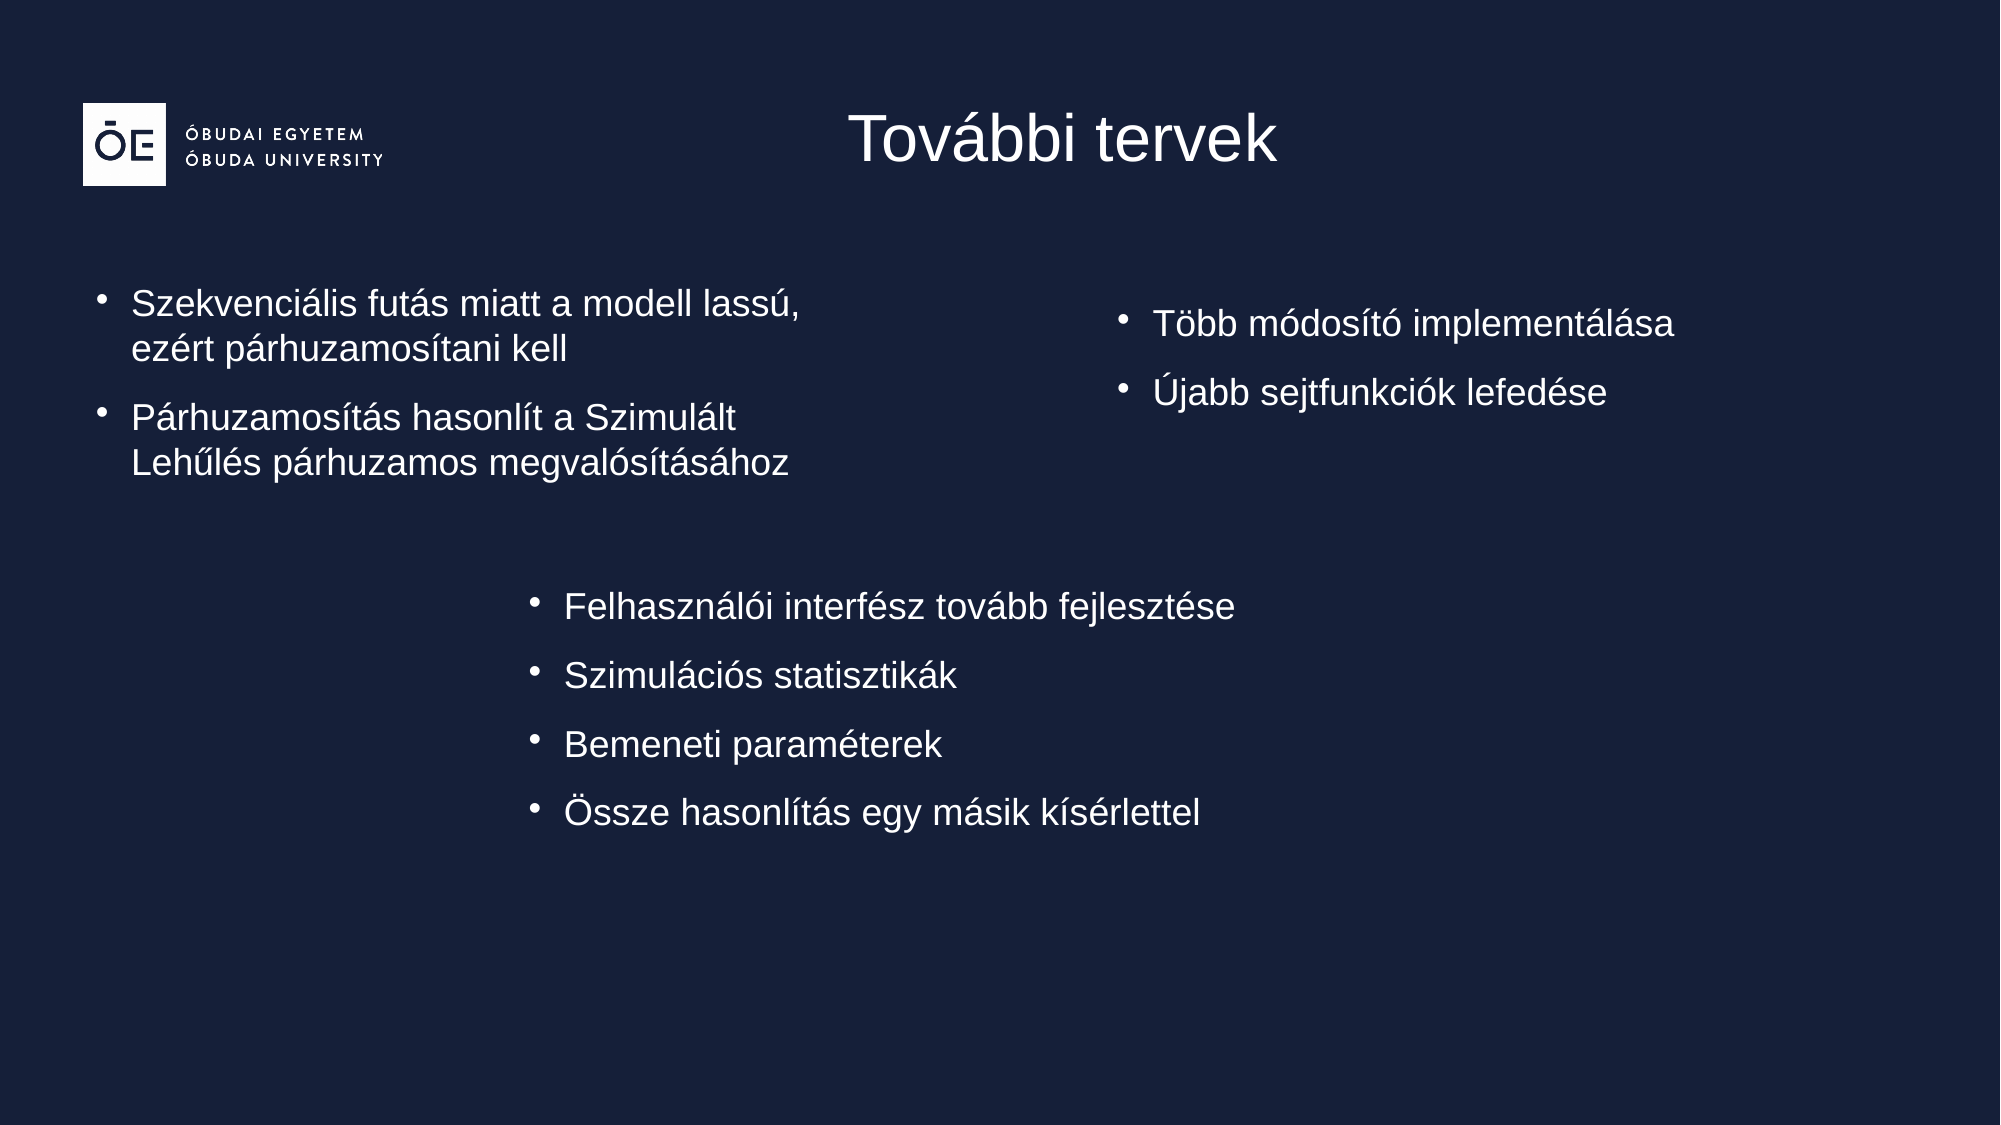

További tervek
Szekvenciális futás miatt a modell lassú, ezért párhuzamosítani kell
Párhuzamosítás hasonlít a Szimulált Lehűlés párhuzamos megvalósításához
Több módosító implementálása
Újabb sejtfunkciók lefedése
Felhasználói interfész tovább fejlesztése
Szimulációs statisztikák
Bemeneti paraméterek
Össze hasonlítás egy másik kísérlettel